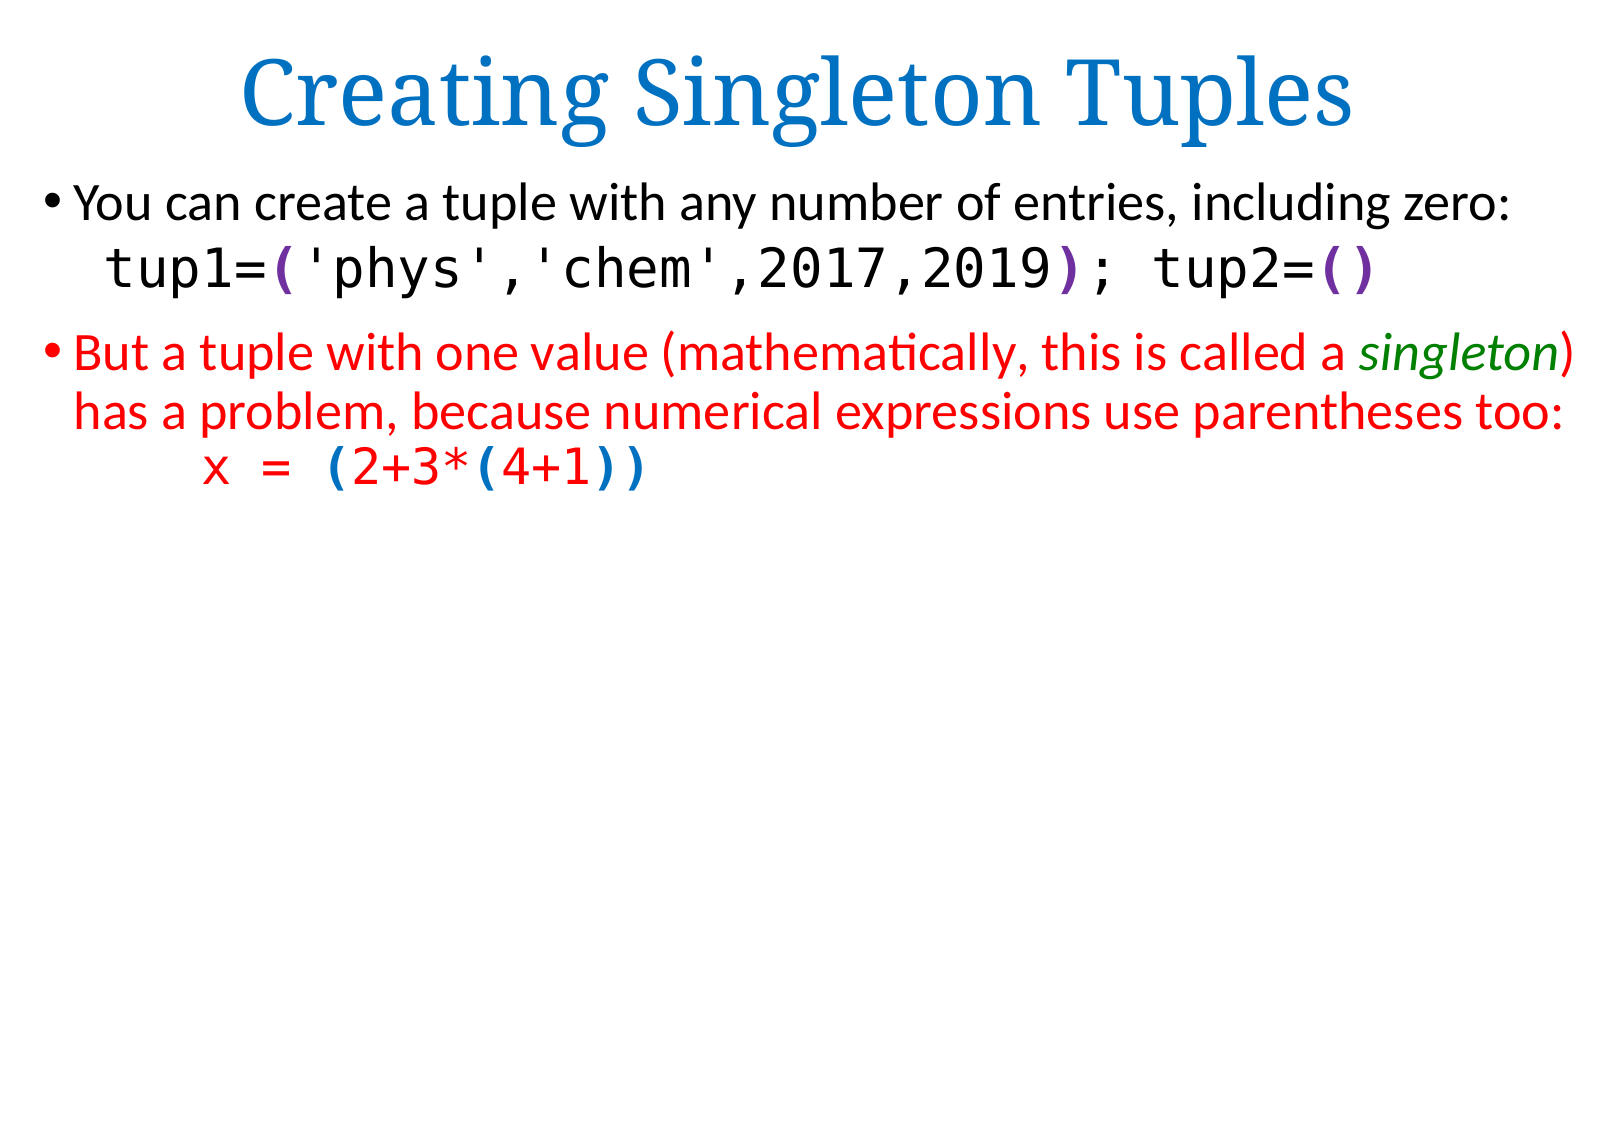

# Creating Singleton Tuples
You can create a tuple with any number of entries, including zero:
tup1=('phys','chem',2017,2019); tup2=()
But a tuple with one value (mathematically, this is called a singleton) has a problem, because numerical expressions use parentheses too:
	x = (2+3*(4+1))